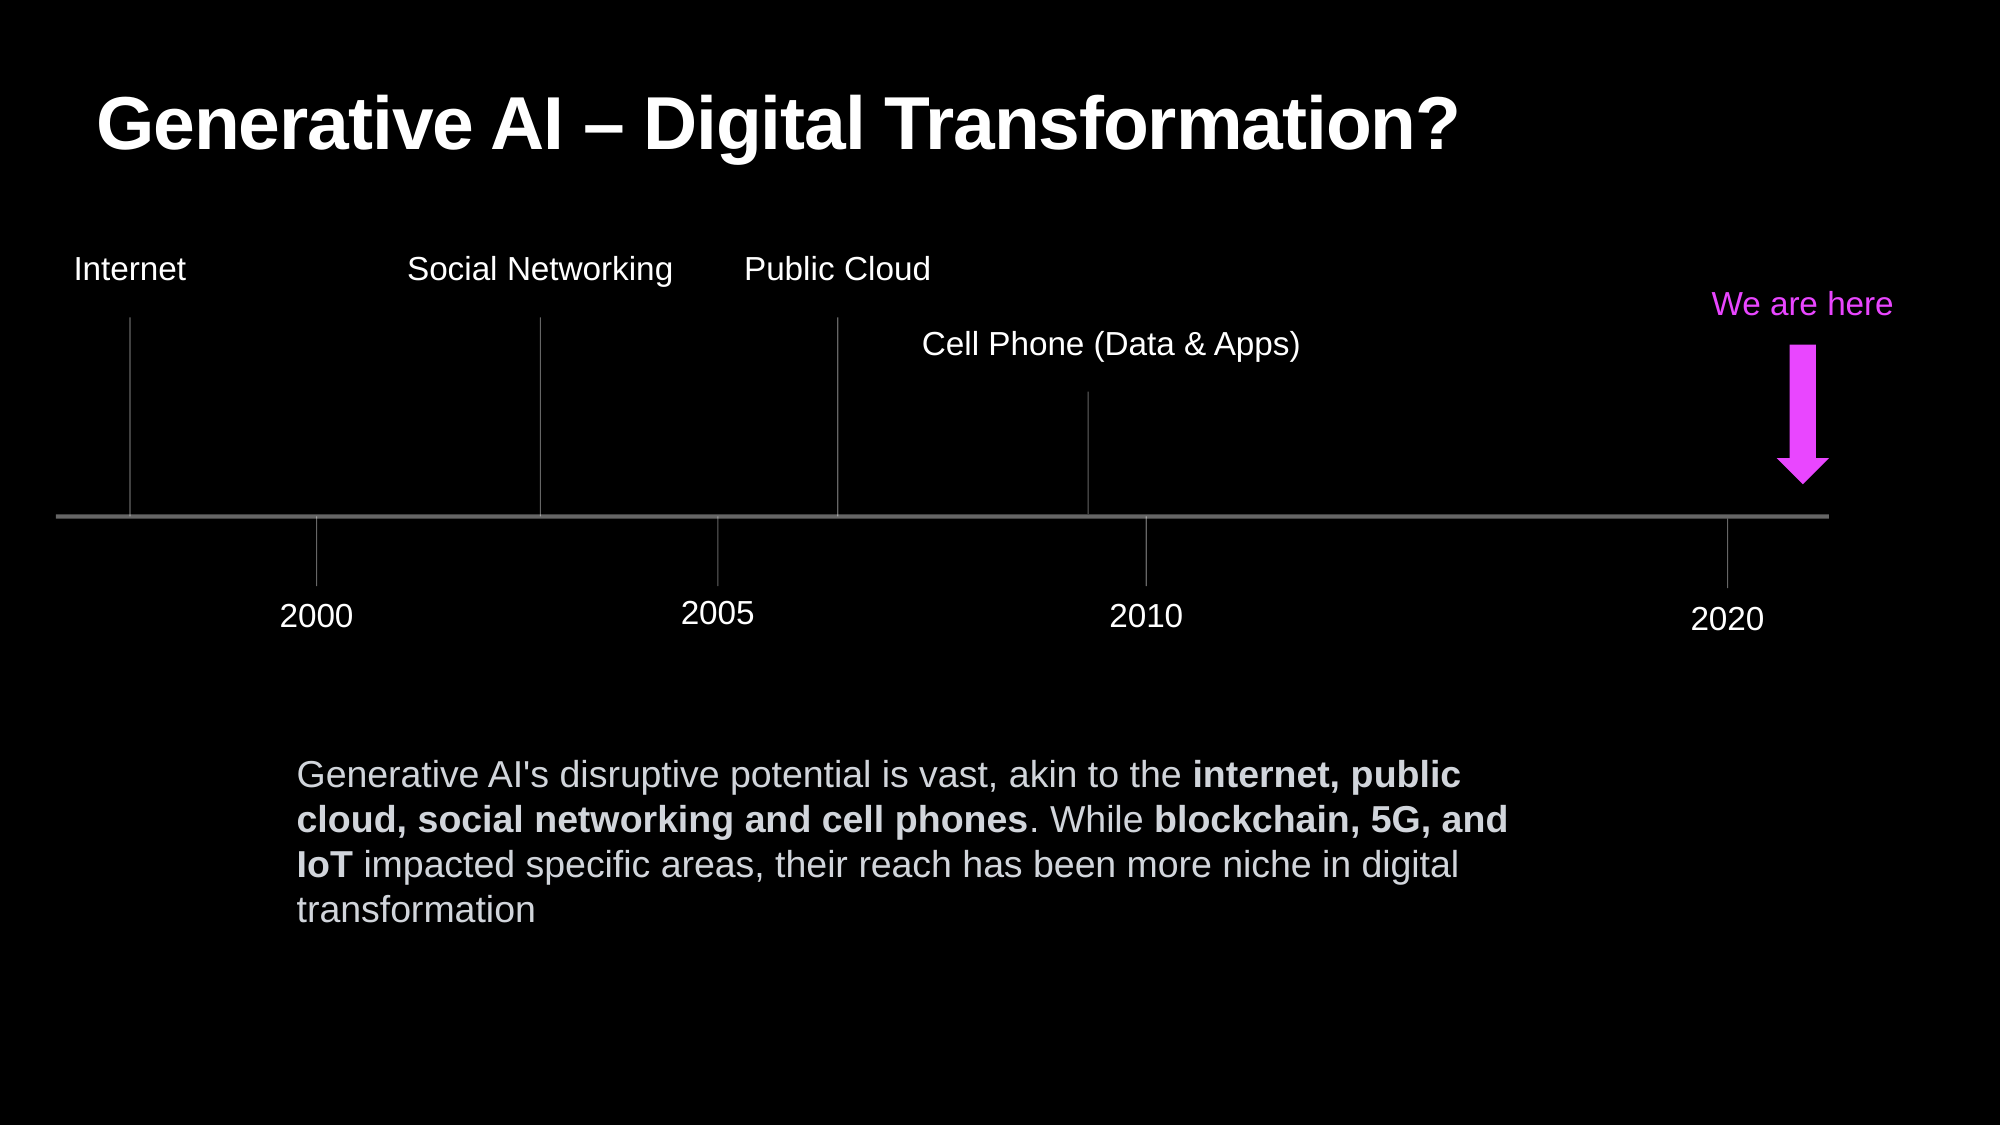

# Generative AI – Digital Transformation?
Internet
Social Networking
Public Cloud
We are here
Cell Phone (Data & Apps)

2005
2010
2000
2020
Generative AI's disruptive potential is vast, akin to the internet, public cloud, social networking and cell phones. While blockchain, 5G, and IoT impacted specific areas, their reach has been more niche in digital transformation